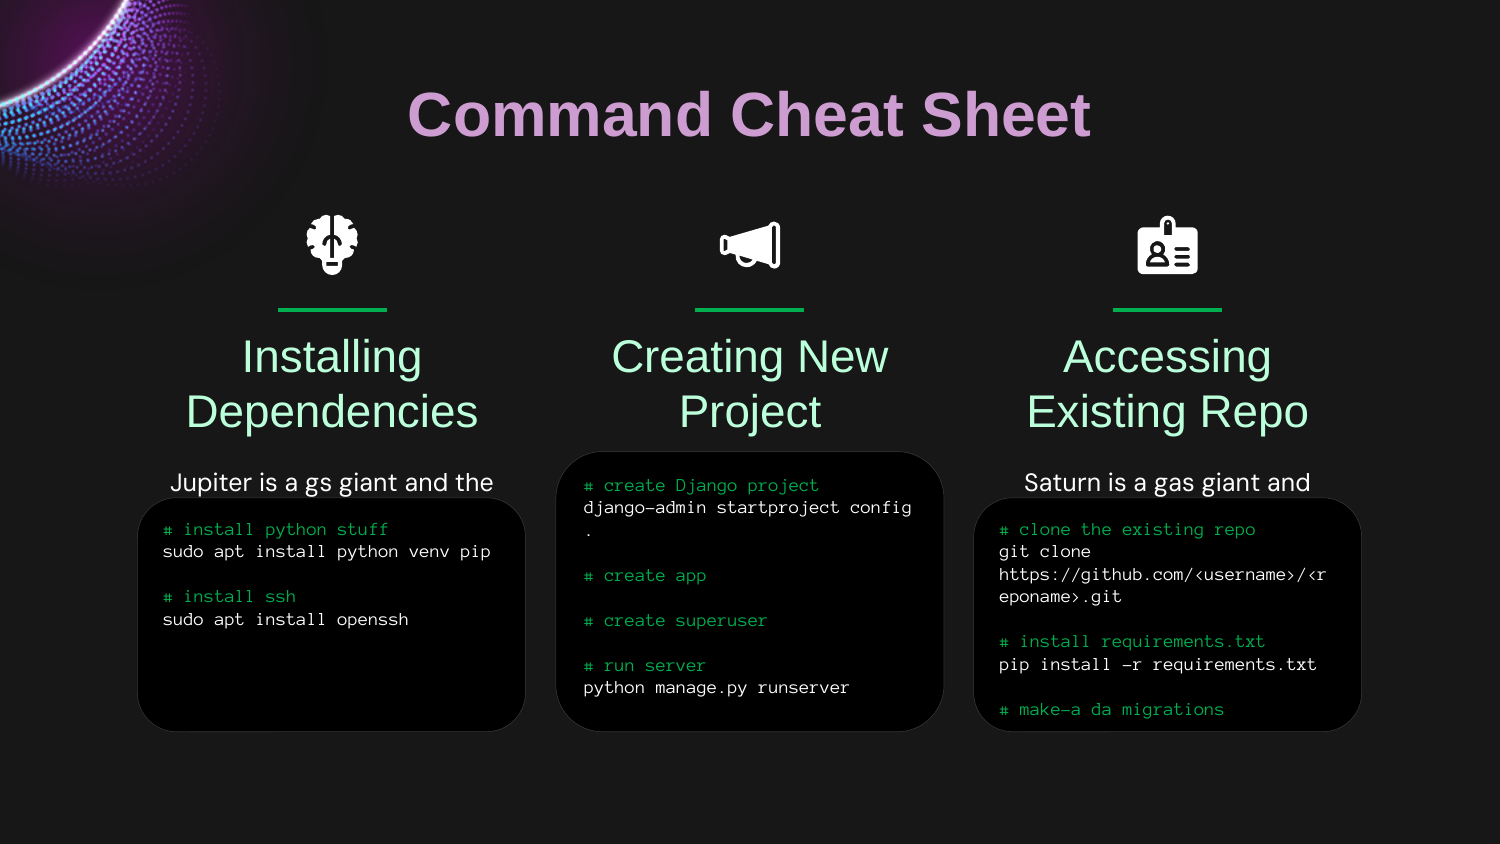

# Command Cheat Sheet

Installing Dependencies
Creating New Project
Accessing Existing Repo
Jupiter is a gs giant and the biggest planet in the Solar System. It's the fourth-brightest object in the night sky and was named after the Roman god of the skies
Saturn is a gas giant and has several rings. This planet is composed mostly of hydrogen and helium. It’s the sixth planet from the Sun and was named after a Roman god too
# create Django project
django-admin startproject config .

# create app

# create superuser

# run server
python manage.py runserver

# install python stuff
sudo apt install python venv pip

# install ssh
sudo apt install openssh

# clone the existing repo
git clone https://github.com/<username>/<reponame>.git

# install requirements.txt
pip install -r requirements.txt

# make-a da migrations